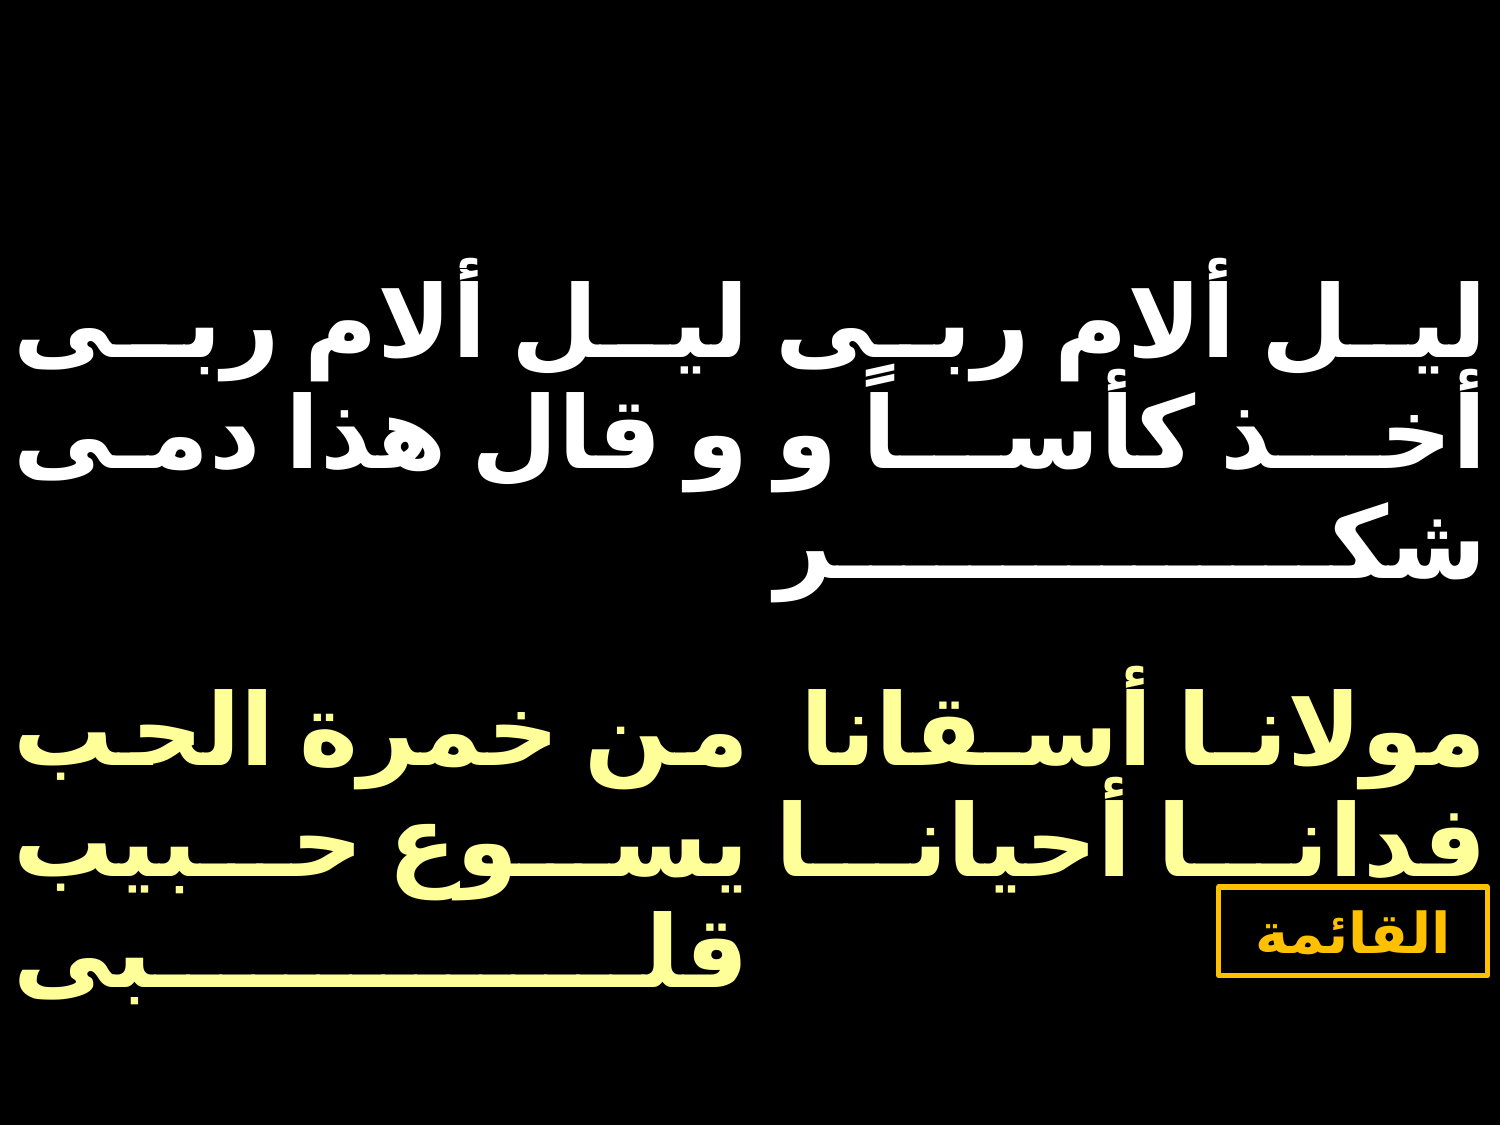

| ليل ألام ربى و قال هذا دمى | ليل ألام ربى أخذ كأساً و شكر |
| --- | --- |
| من خمرة الحب يسوع حبيب قلبى | مولانا أسقانا فدانا أحيانا |
القائمة